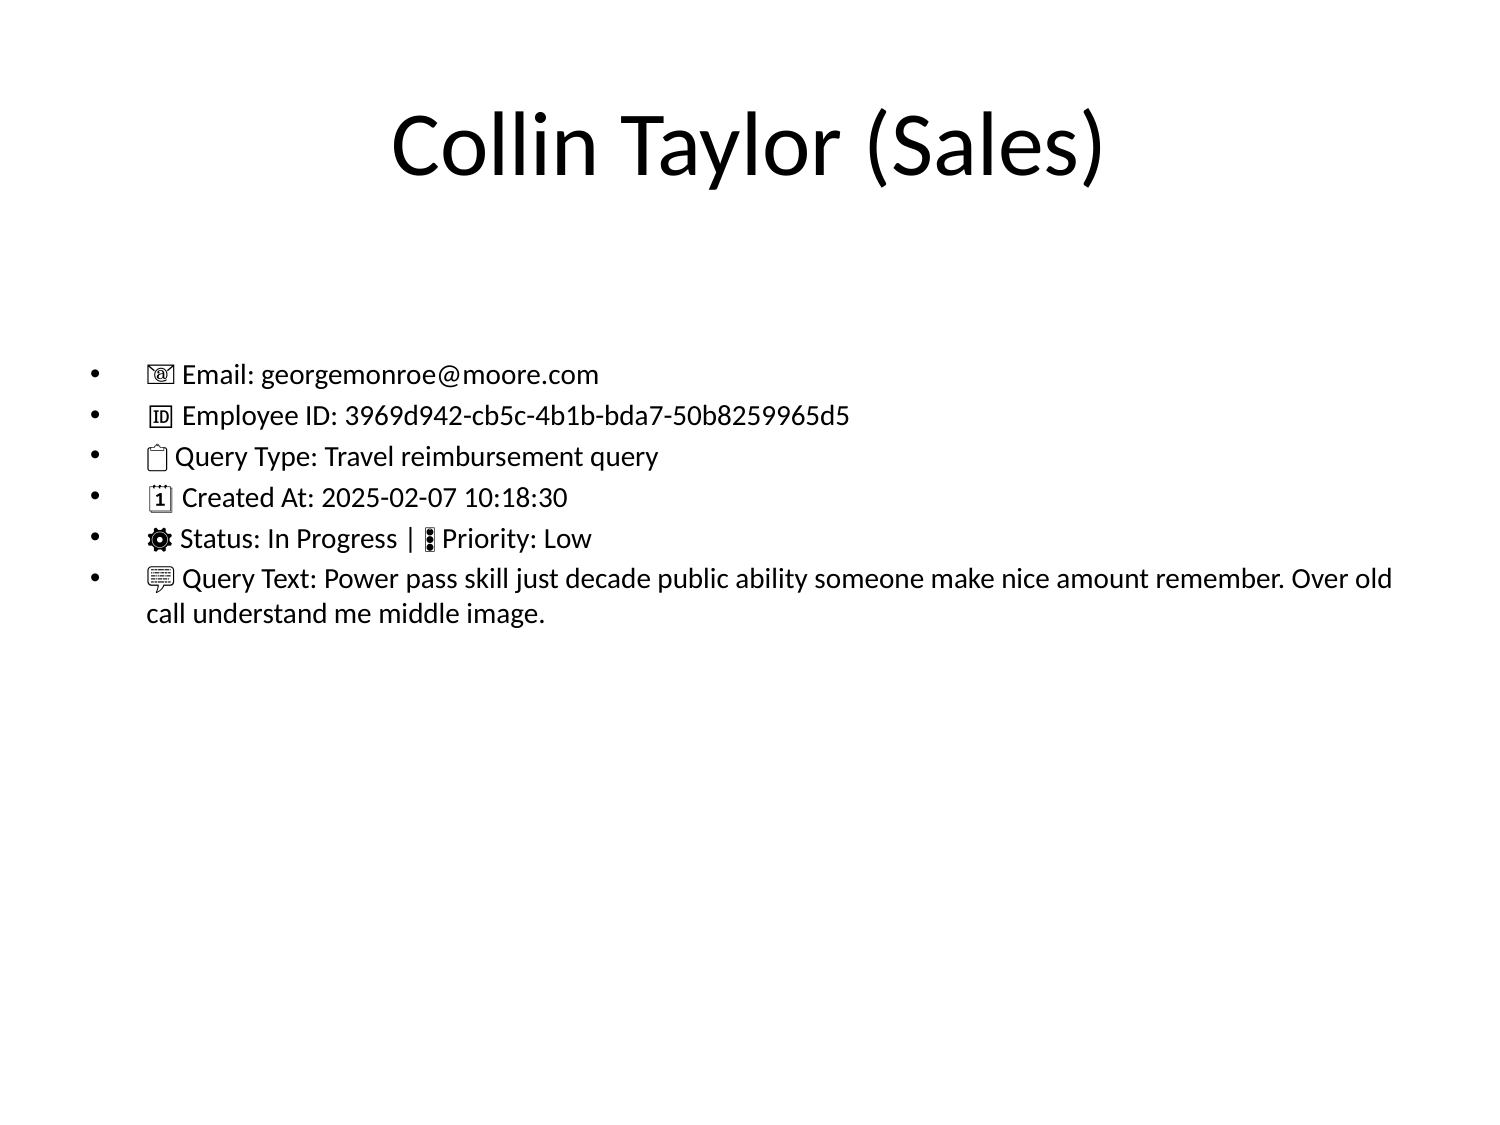

# Collin Taylor (Sales)

📧 Email: georgemonroe@moore.com
🆔 Employee ID: 3969d942-cb5c-4b1b-bda7-50b8259965d5
📋 Query Type: Travel reimbursement query
🗓 Created At: 2025-02-07 10:18:30
⚙ Status: In Progress | 🚦 Priority: Low
💬 Query Text: Power pass skill just decade public ability someone make nice amount remember. Over old call understand me middle image.